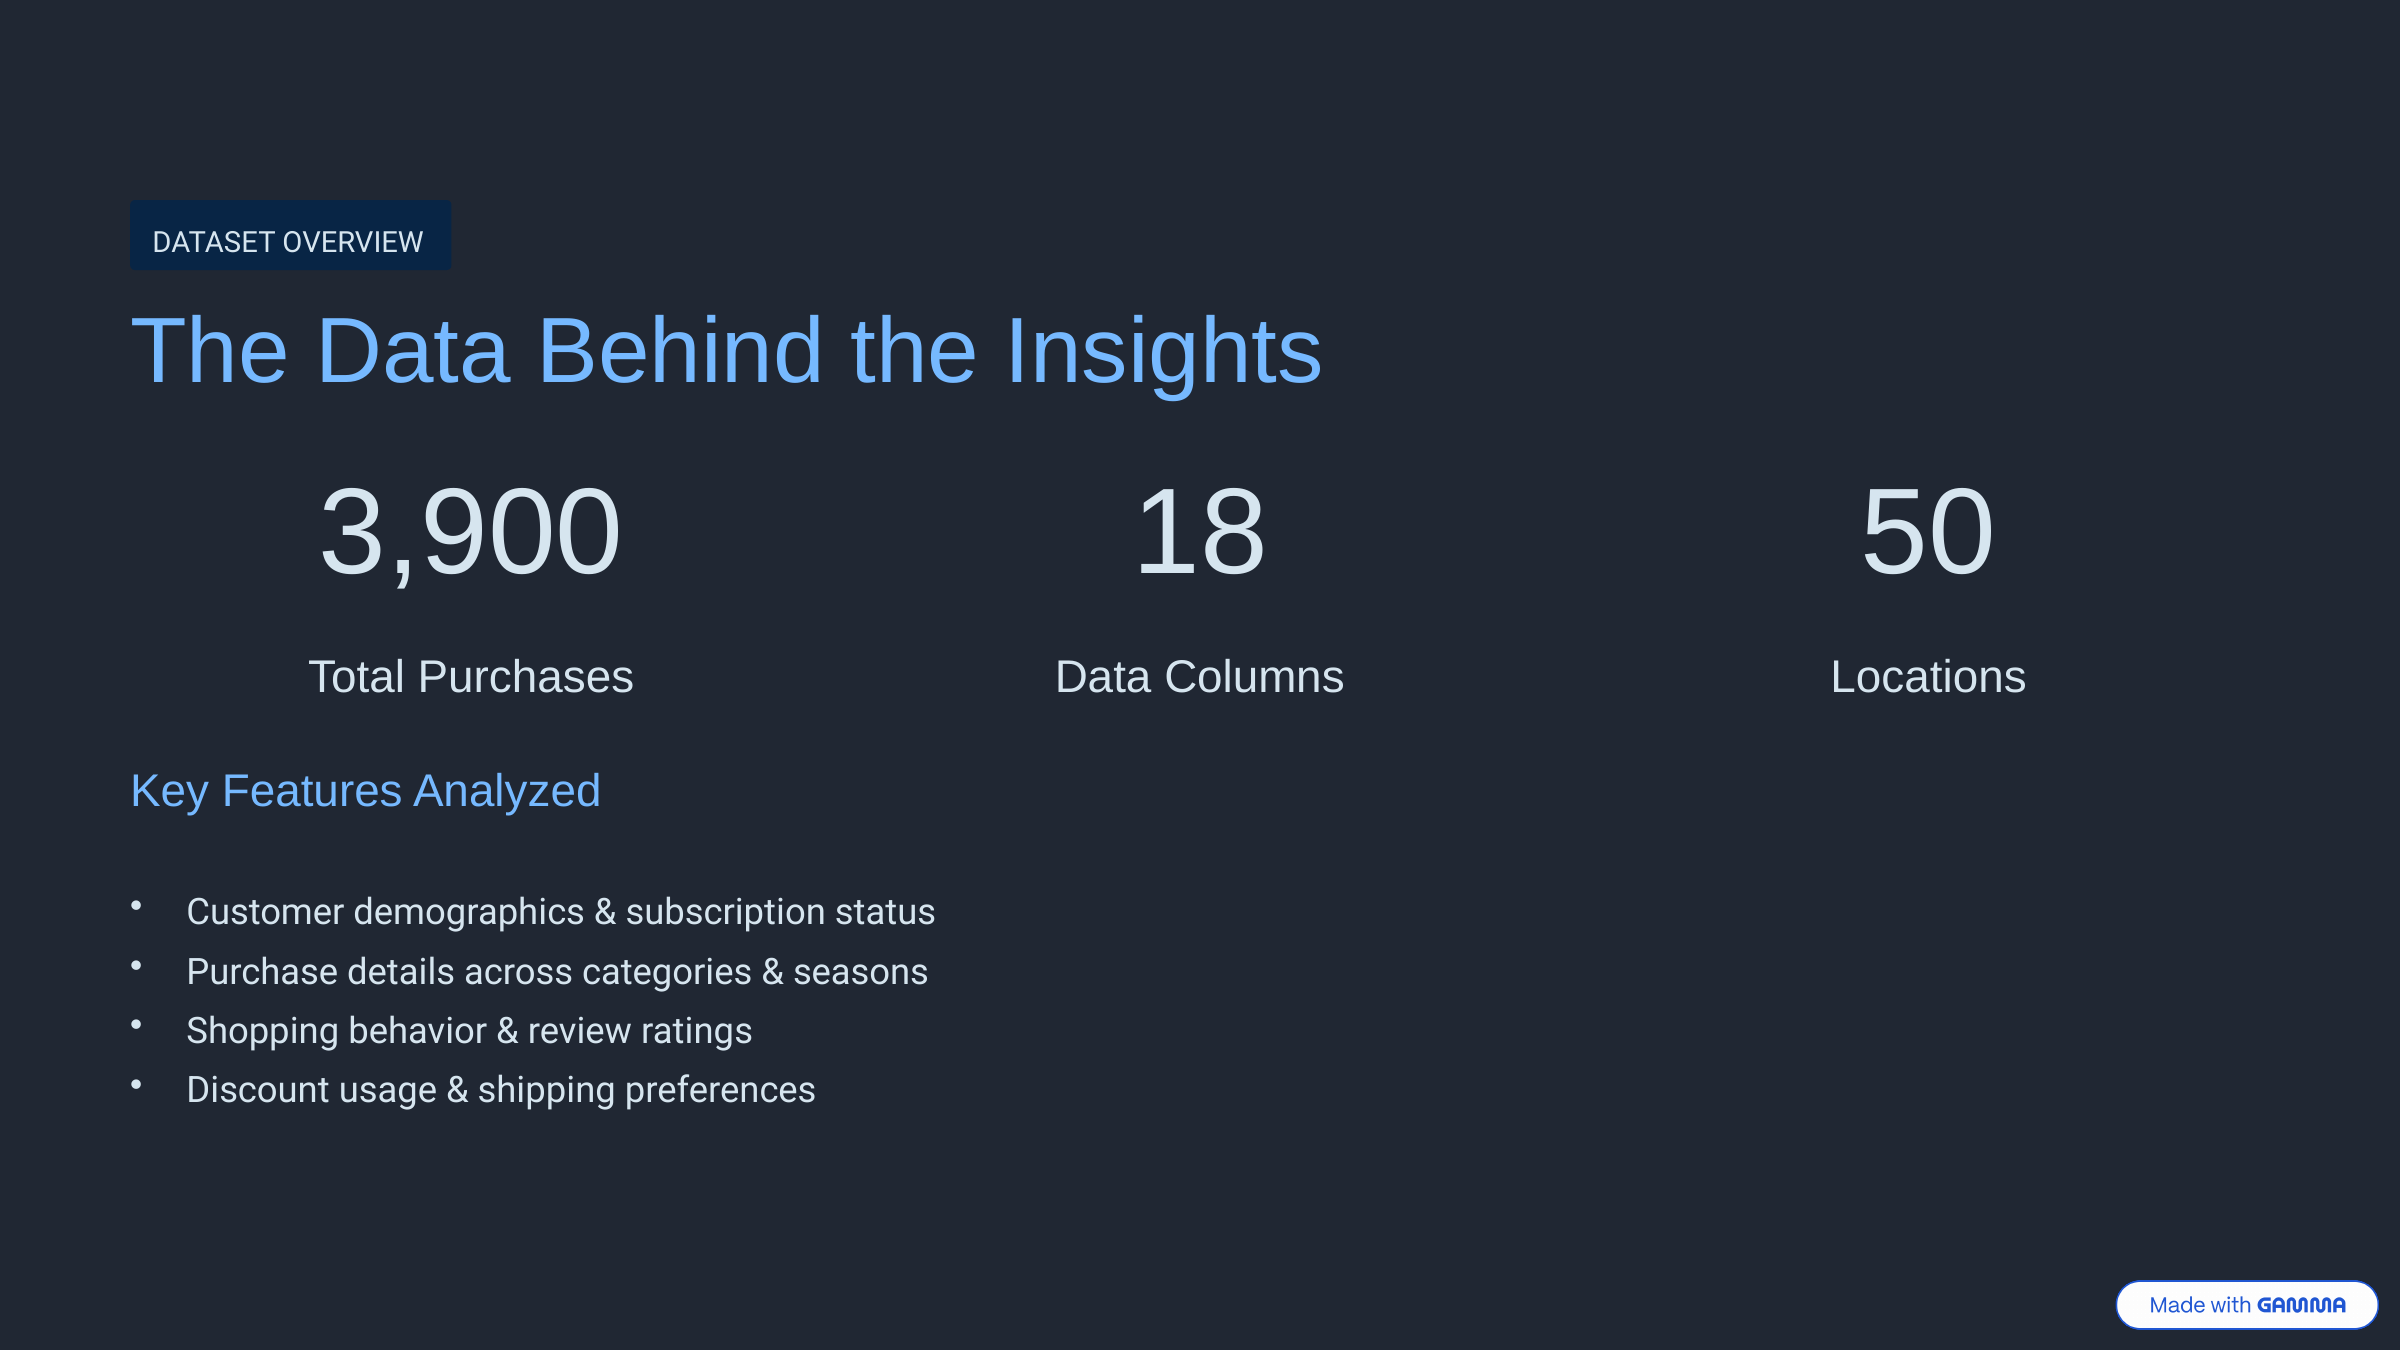

DATASET OVERVIEW
The Data Behind the Insights
3,900
18
50
Total Purchases
Data Columns
Locations
Key Features Analyzed
Customer demographics & subscription status
Purchase details across categories & seasons
Shopping behavior & review ratings
Discount usage & shipping preferences